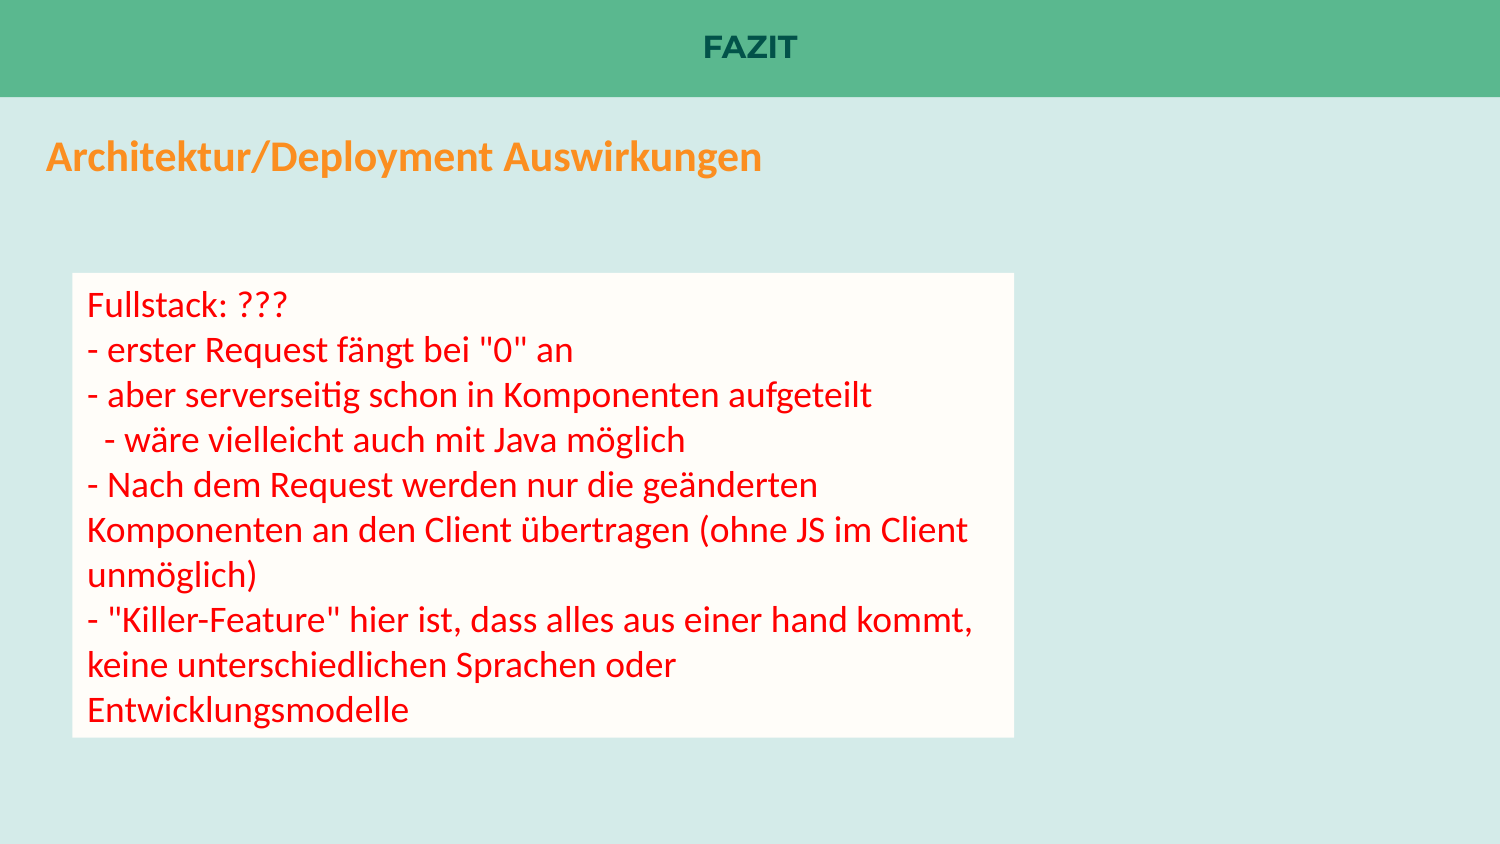

# Fazit
Architektur/Deployment Auswirkungen

Fullstack: ???
- erster Request fängt bei "0" an
- aber serverseitig schon in Komponenten aufgeteilt
  - wäre vielleicht auch mit Java möglich
- Nach dem Request werden nur die geänderten Komponenten an den Client übertragen (ohne JS im Client unmöglich)
- "Killer-Feature" hier ist, dass alles aus einer hand kommt, keine unterschiedlichen Sprachen oder Entwicklungsmodelle